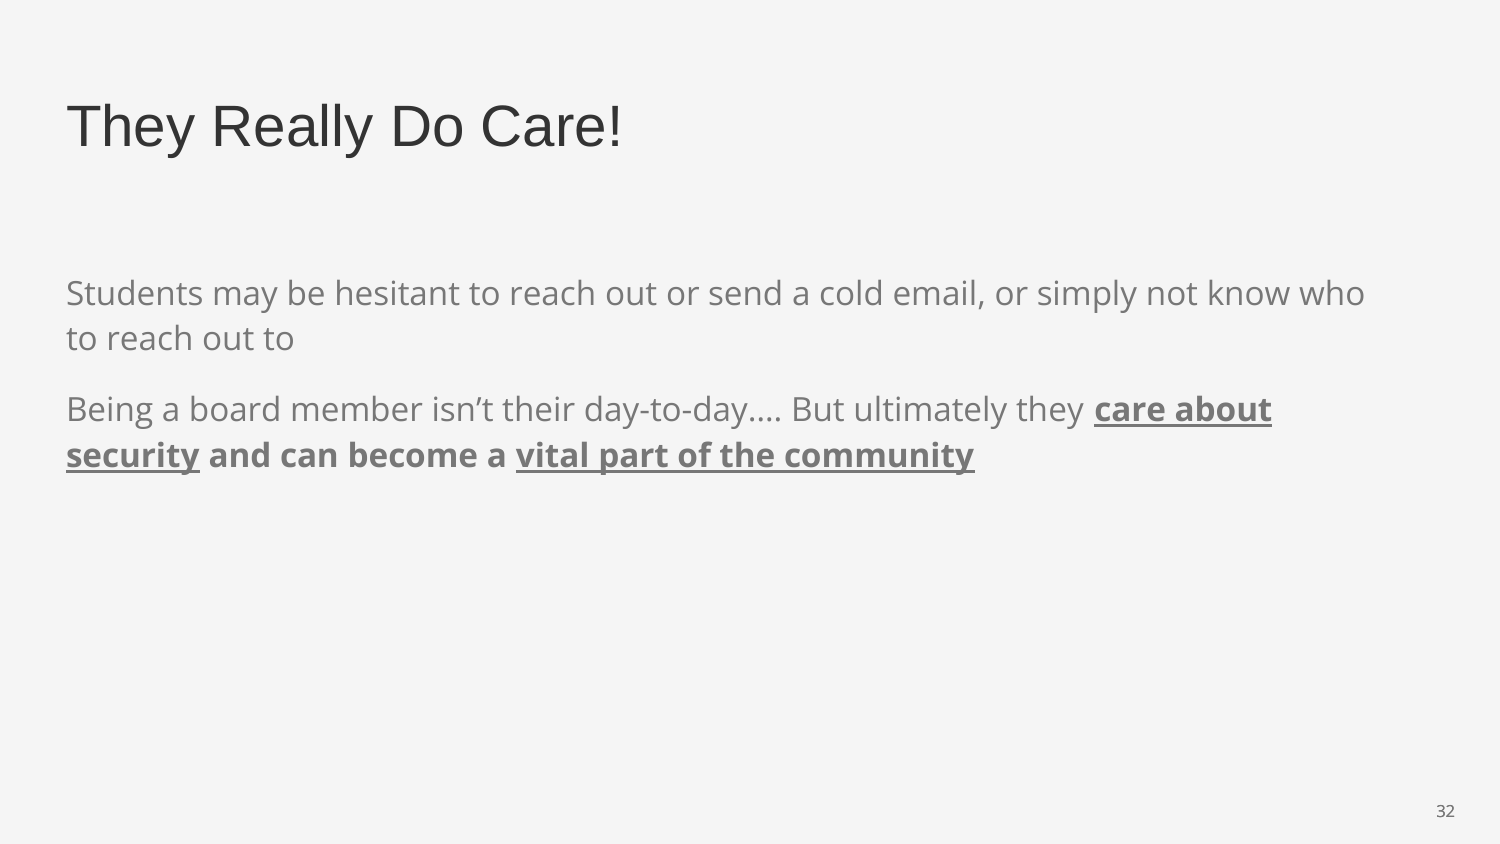

# They Really Do Care!

Students may be hesitant to reach out or send a cold email, or simply not know who to reach out to
Being a board member isn’t their day-to-day…. But ultimately they care about security and can become a vital part of the community

32
32